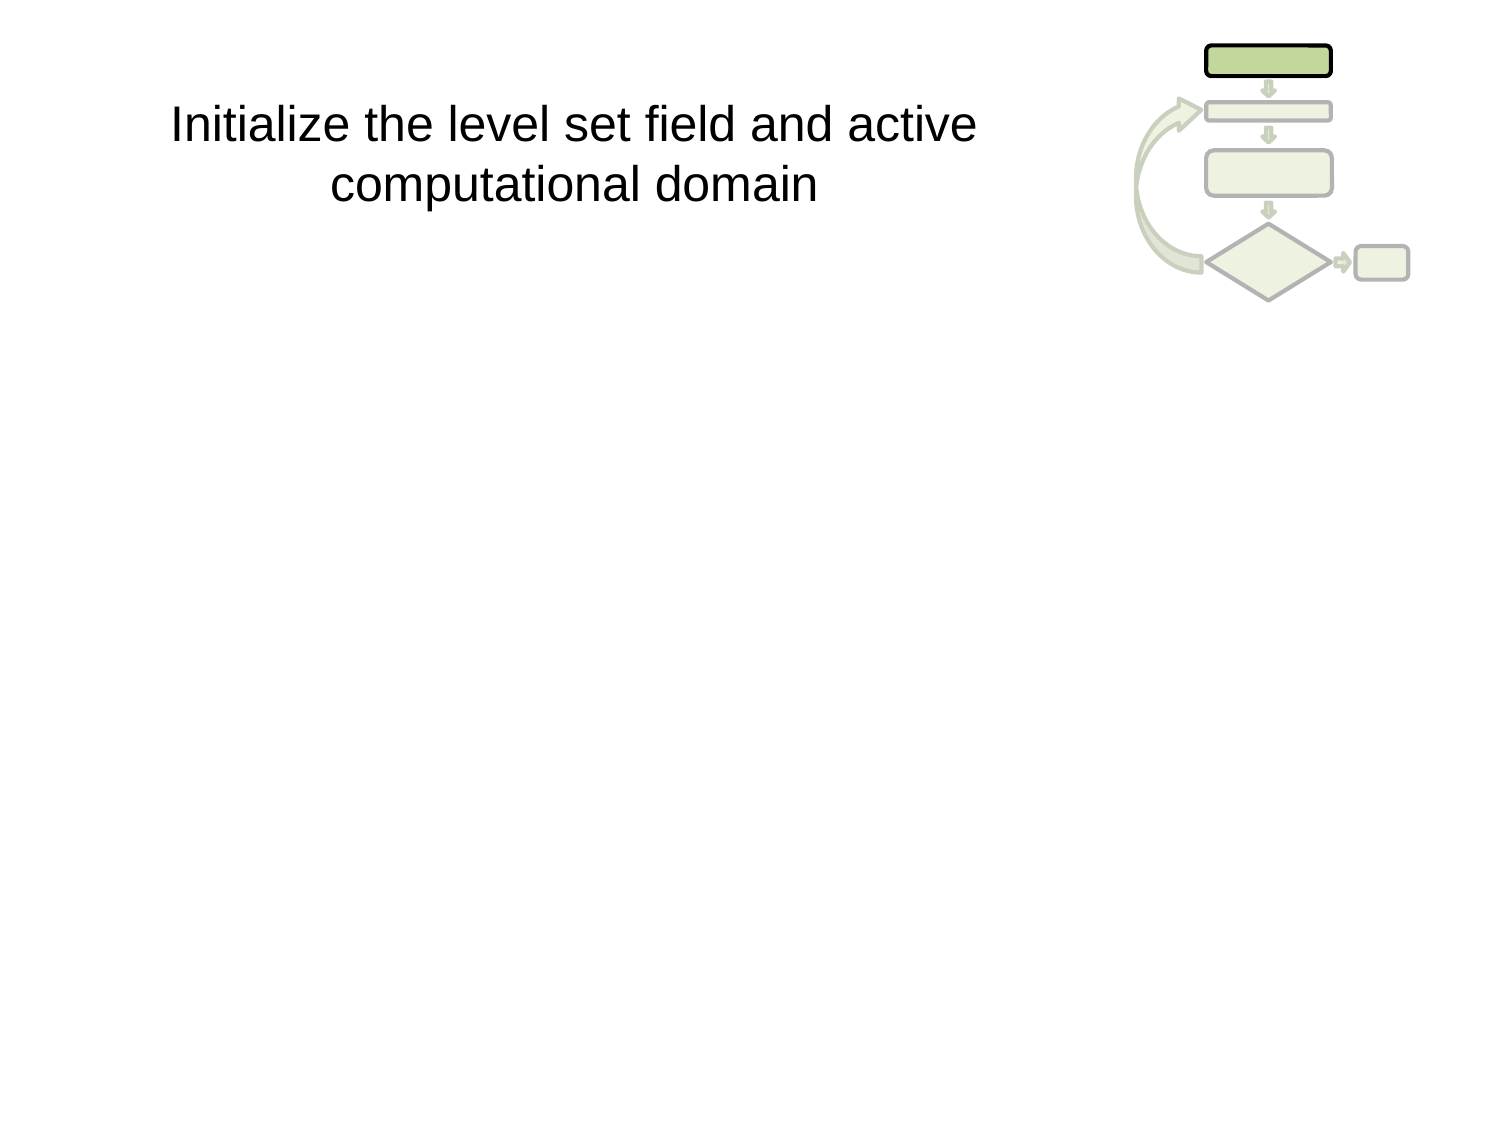

Initialize the level set field and active computational domain